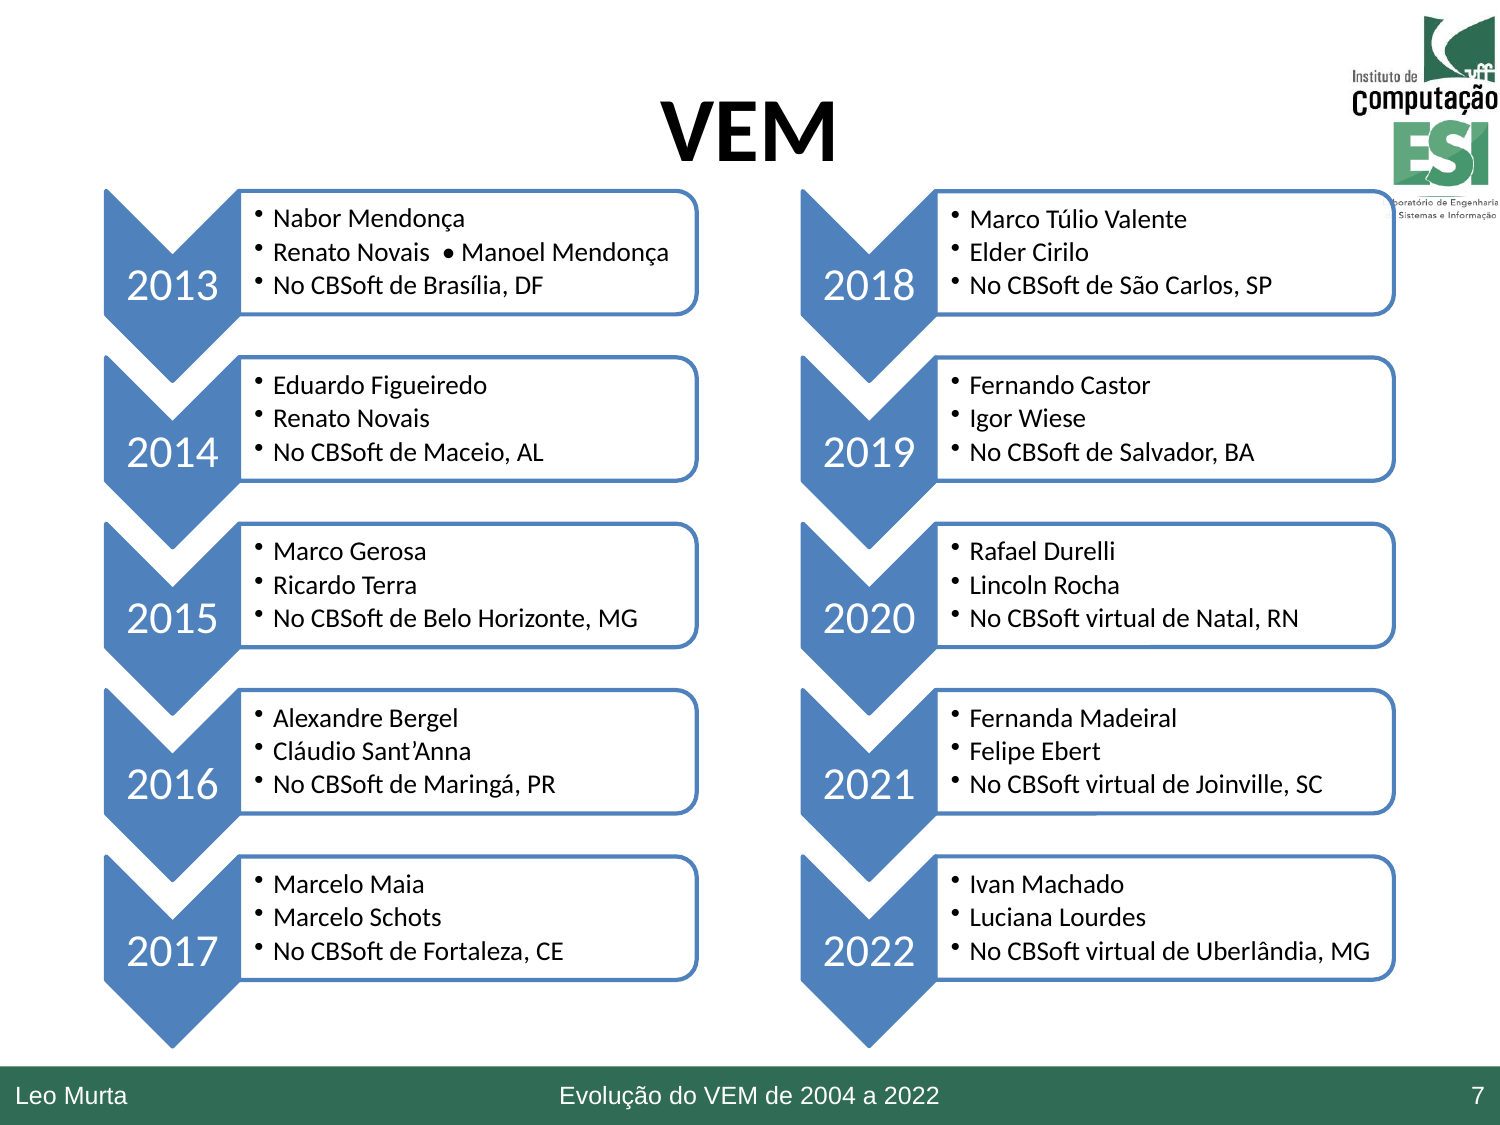

# VEM
2013
Nabor Mendonça
Renato Novais  • Manoel Mendonça
No CBSoft de Brasília, DF
2014
Eduardo Figueiredo
Renato Novais
No CBSoft de Maceio, AL
2015
Marco Gerosa
Ricardo Terra
No CBSoft de Belo Horizonte, MG
2016
Alexandre Bergel
Cláudio Sant’Anna
No CBSoft de Maringá, PR
2017
Marcelo Maia
Marcelo Schots
No CBSoft de Fortaleza, CE
2018
Marco Túlio Valente
Elder Cirilo
No CBSoft de São Carlos, SP
2019
Fernando Castor
Igor Wiese
No CBSoft de Salvador, BA
2020
Rafael Durelli
Lincoln Rocha
No CBSoft virtual de Natal, RN
2021
Fernanda Madeiral
Felipe Ebert
No CBSoft virtual de Joinville, SC
2022
Ivan Machado
Luciana Lourdes
No CBSoft virtual de Uberlândia, MG
Leo Murta
Evolução do VEM de 2004 a 2022
7